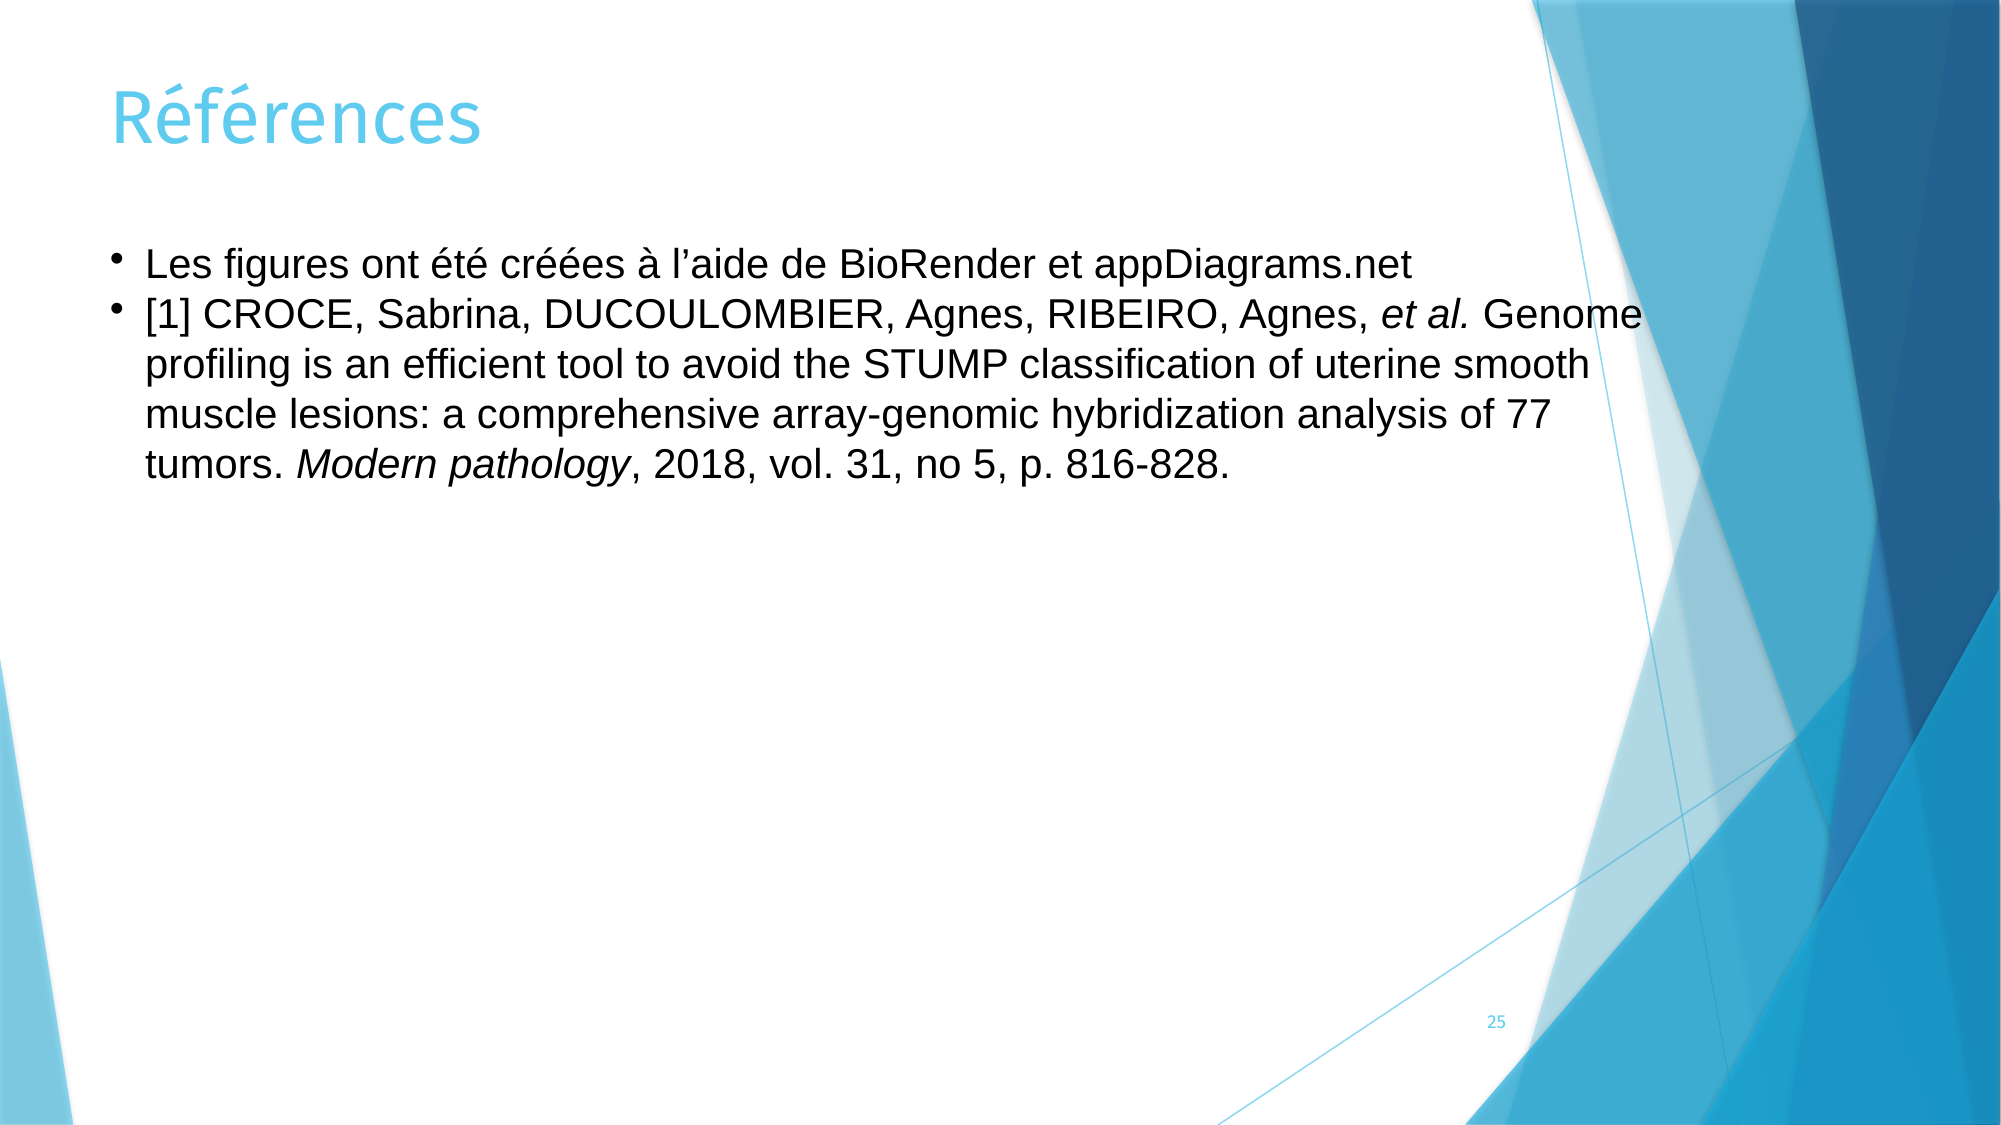

Références
Les figures ont été créées à l’aide de BioRender et appDiagrams.net
[1] CROCE, Sabrina, DUCOULOMBIER, Agnes, RIBEIRO, Agnes, et al. Genome profiling is an efficient tool to avoid the STUMP classification of uterine smooth muscle lesions: a comprehensive array-genomic hybridization analysis of 77 tumors. Modern pathology, 2018, vol. 31, no 5, p. 816-828.

25